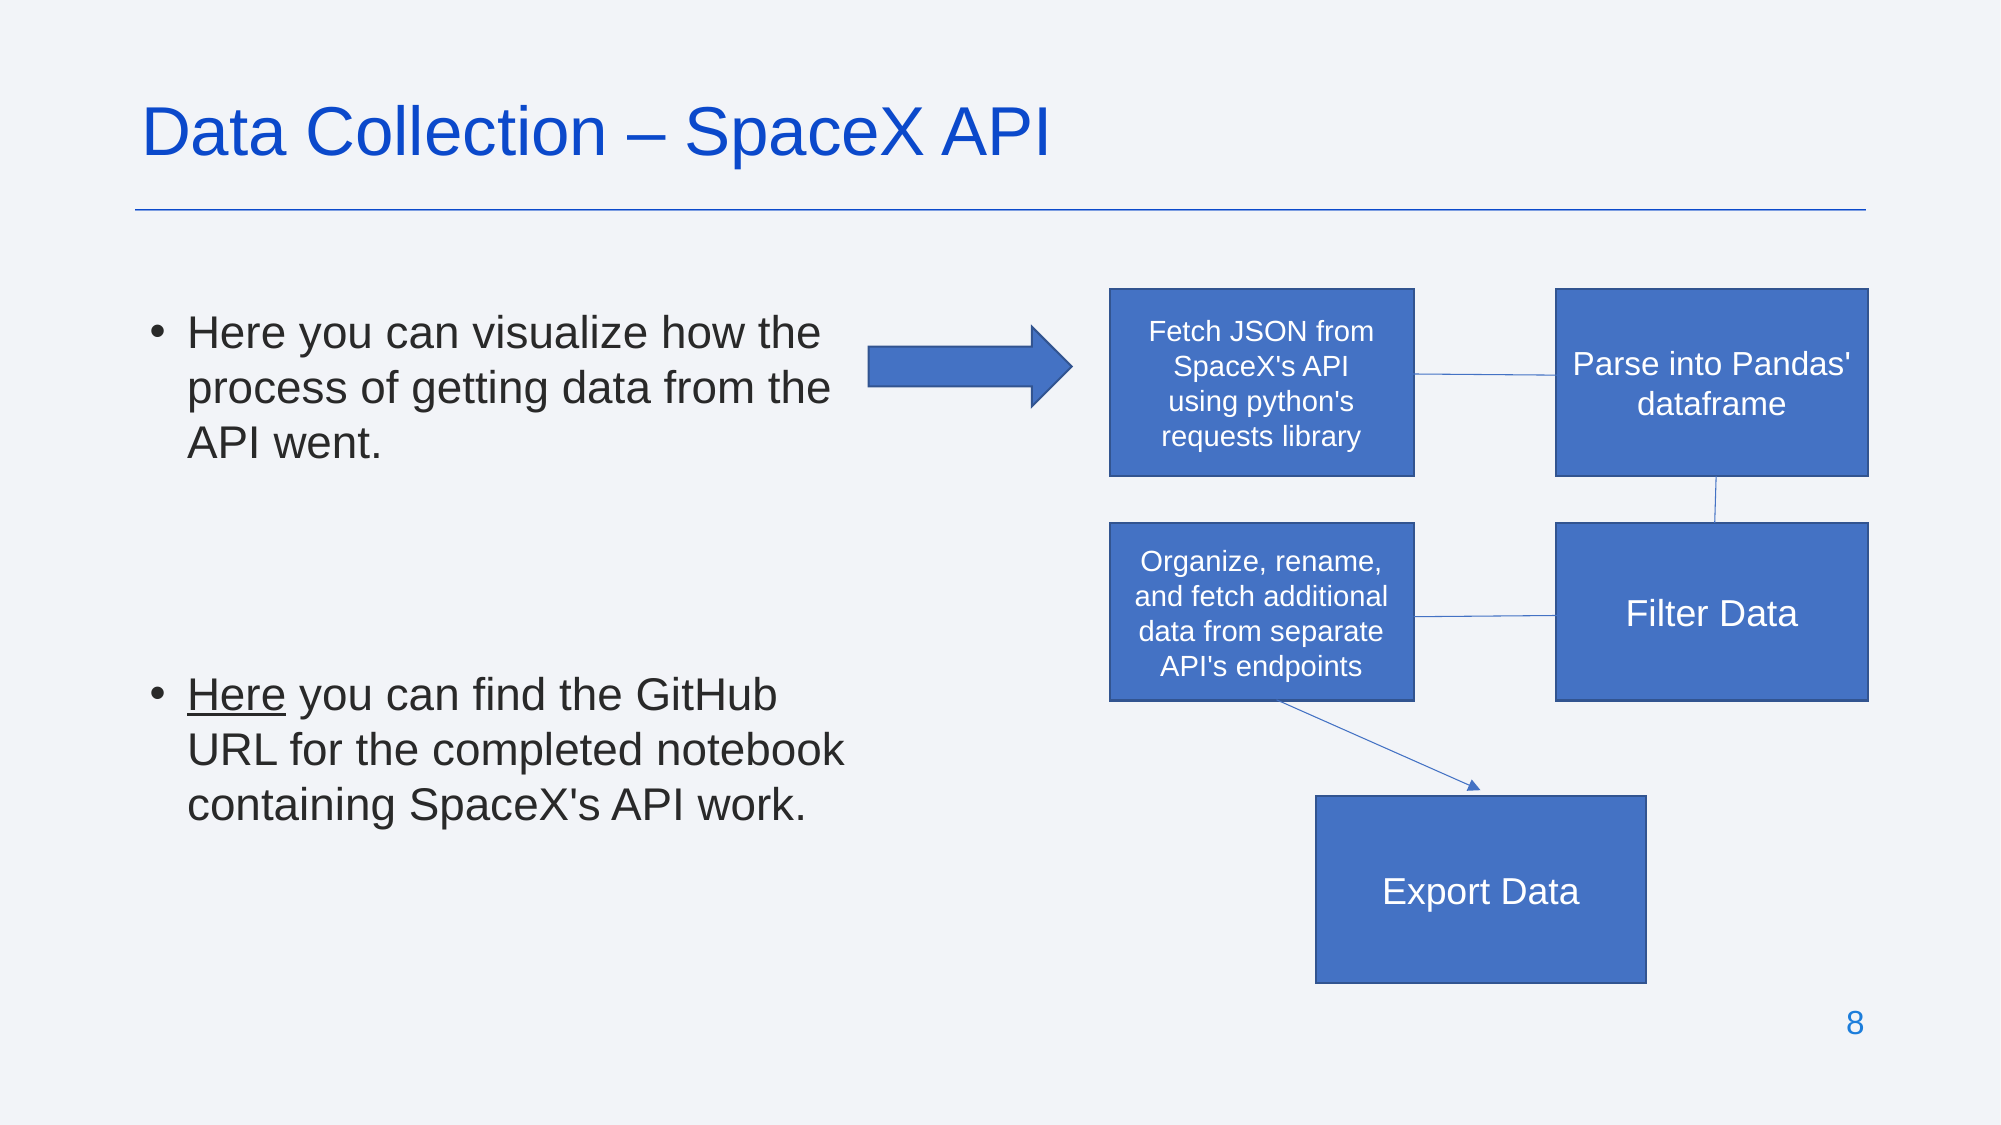

Data Collection – SpaceX API
Parse into Pandas' dataframe
Fetch JSON from SpaceX's API using python's requests library
Here you can visualize how the process of getting data from the API went.

Here you can find the GitHub URL for the completed notebook containing SpaceX's API work.

Filter Data
Organize, rename, and fetch additional data from separate API's endpoints
Export Data
8